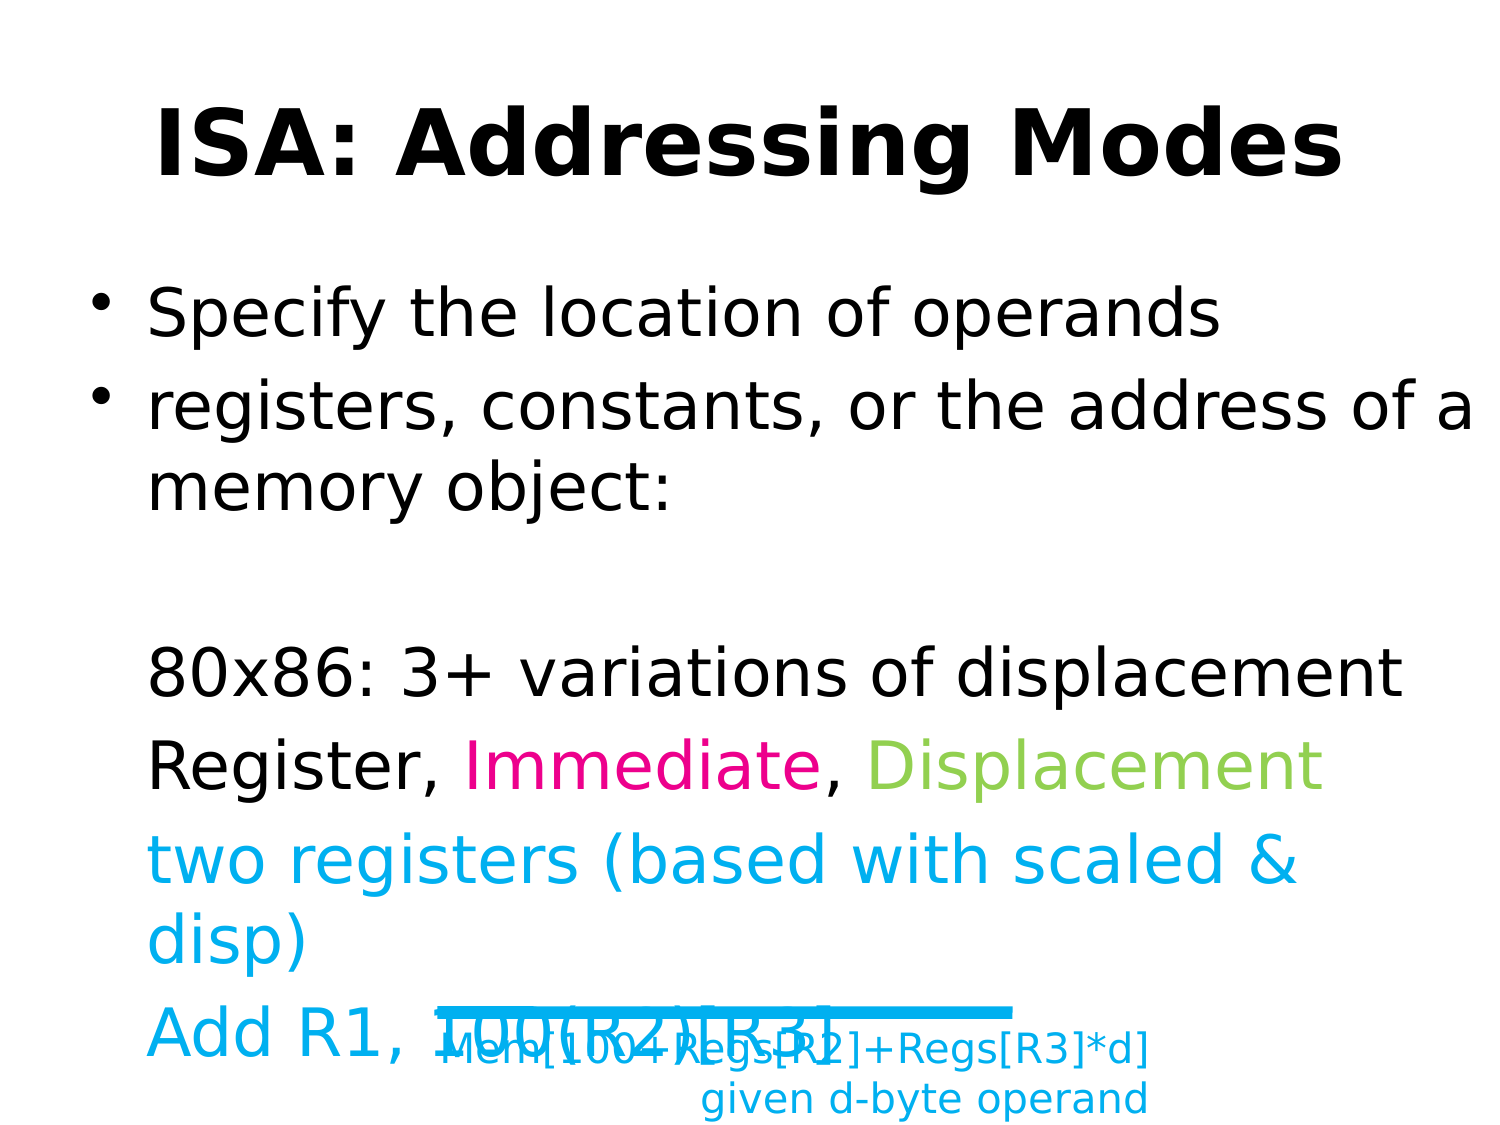

# ISA: Addressing Modes
Specify the location of operands
registers, constants, or the address of a memory object:

	80x86: 3+ variations of displacement
	Register, Immediate, Displacement
	two registers (based with scaled & disp)
	Add R1, 100(R2)[R3]

Mem[100+Regs[R2]+Regs[R3]*d]
given d-byte operand